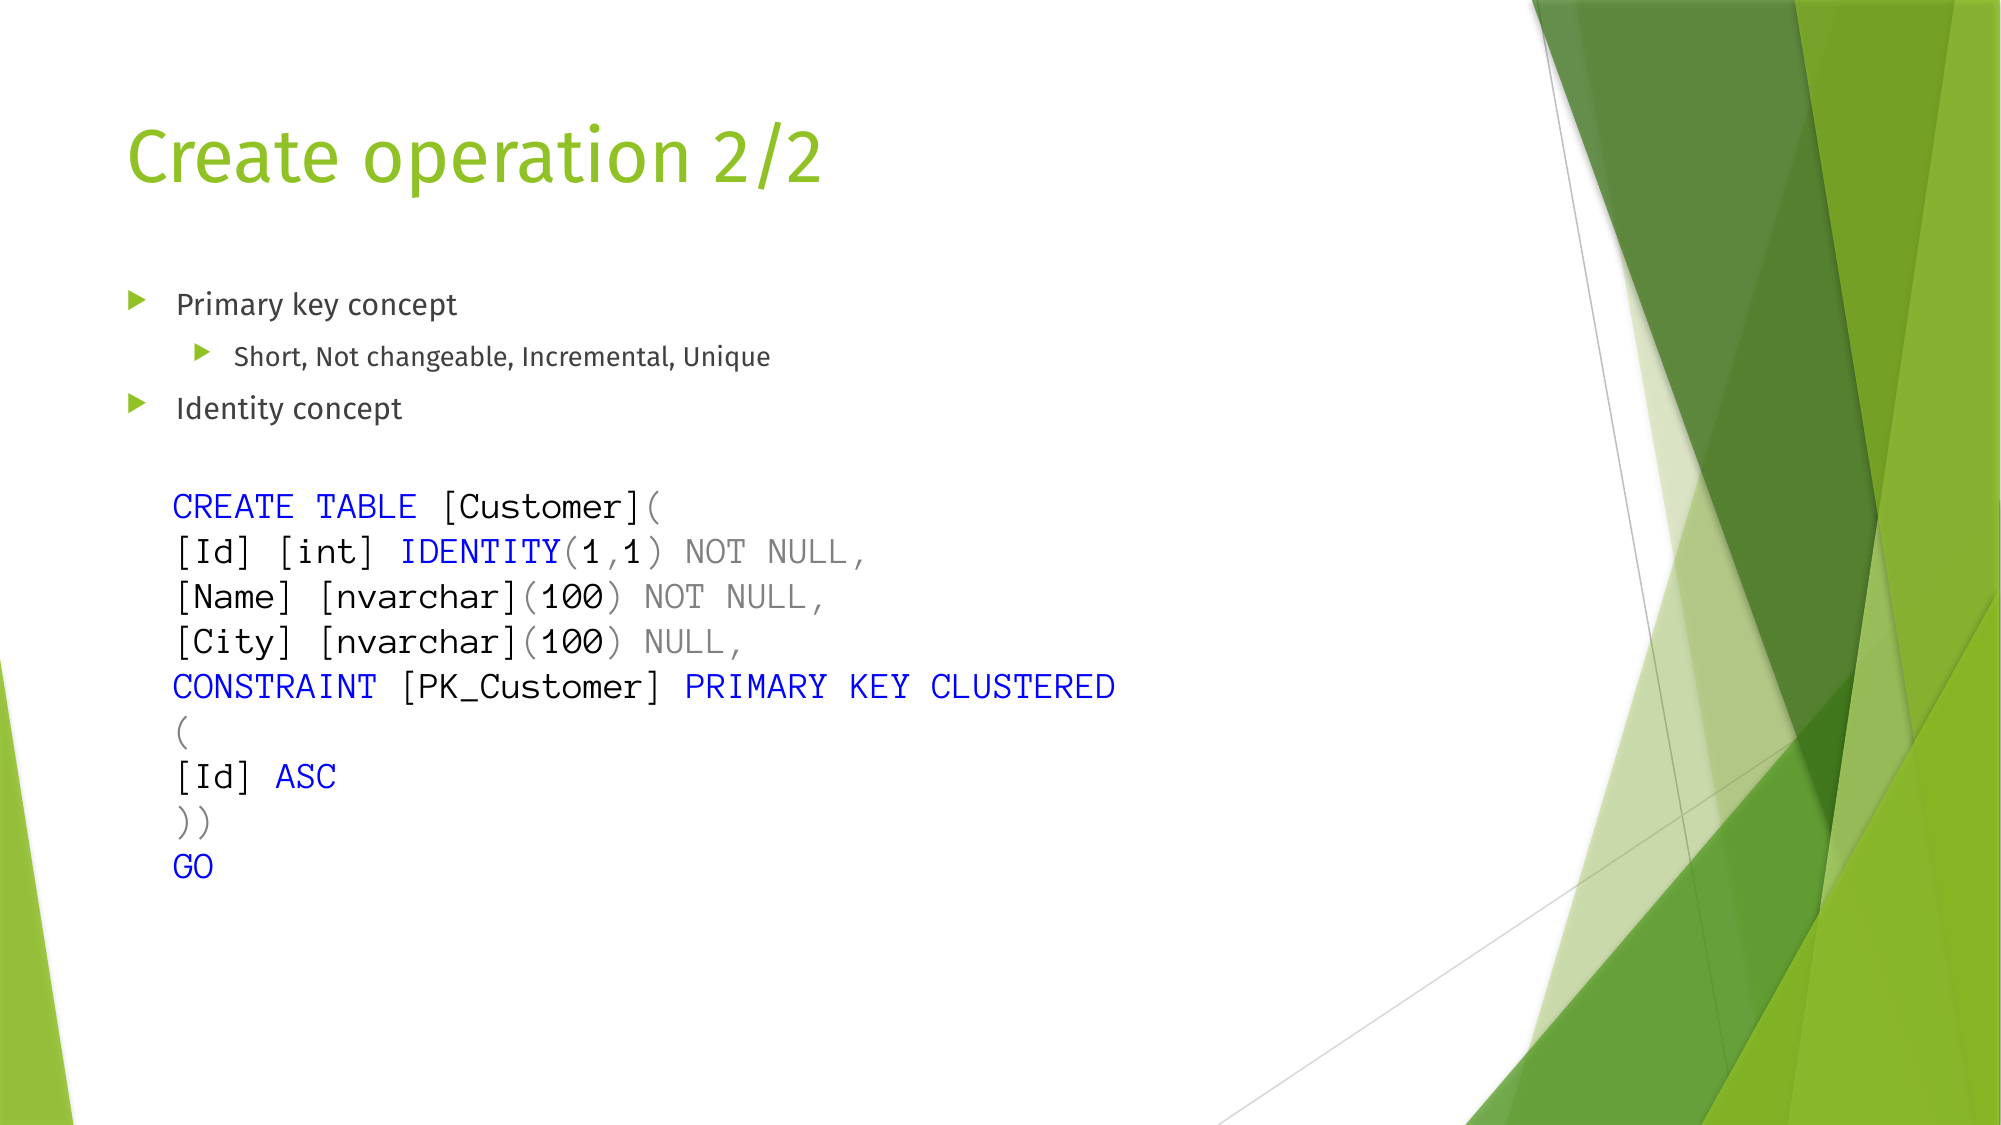

# Create operation 2/2
Primary key concept
Short, Not changeable, Incremental, Unique
Identity concept

CREATE TABLE [Customer](
[Id] [int] IDENTITY(1,1) NOT NULL,
[Name] [nvarchar](100) NOT NULL,
[City] [nvarchar](100) NULL,
CONSTRAINT [PK_Customer] PRIMARY KEY CLUSTERED
(
[Id] ASC
))
GO